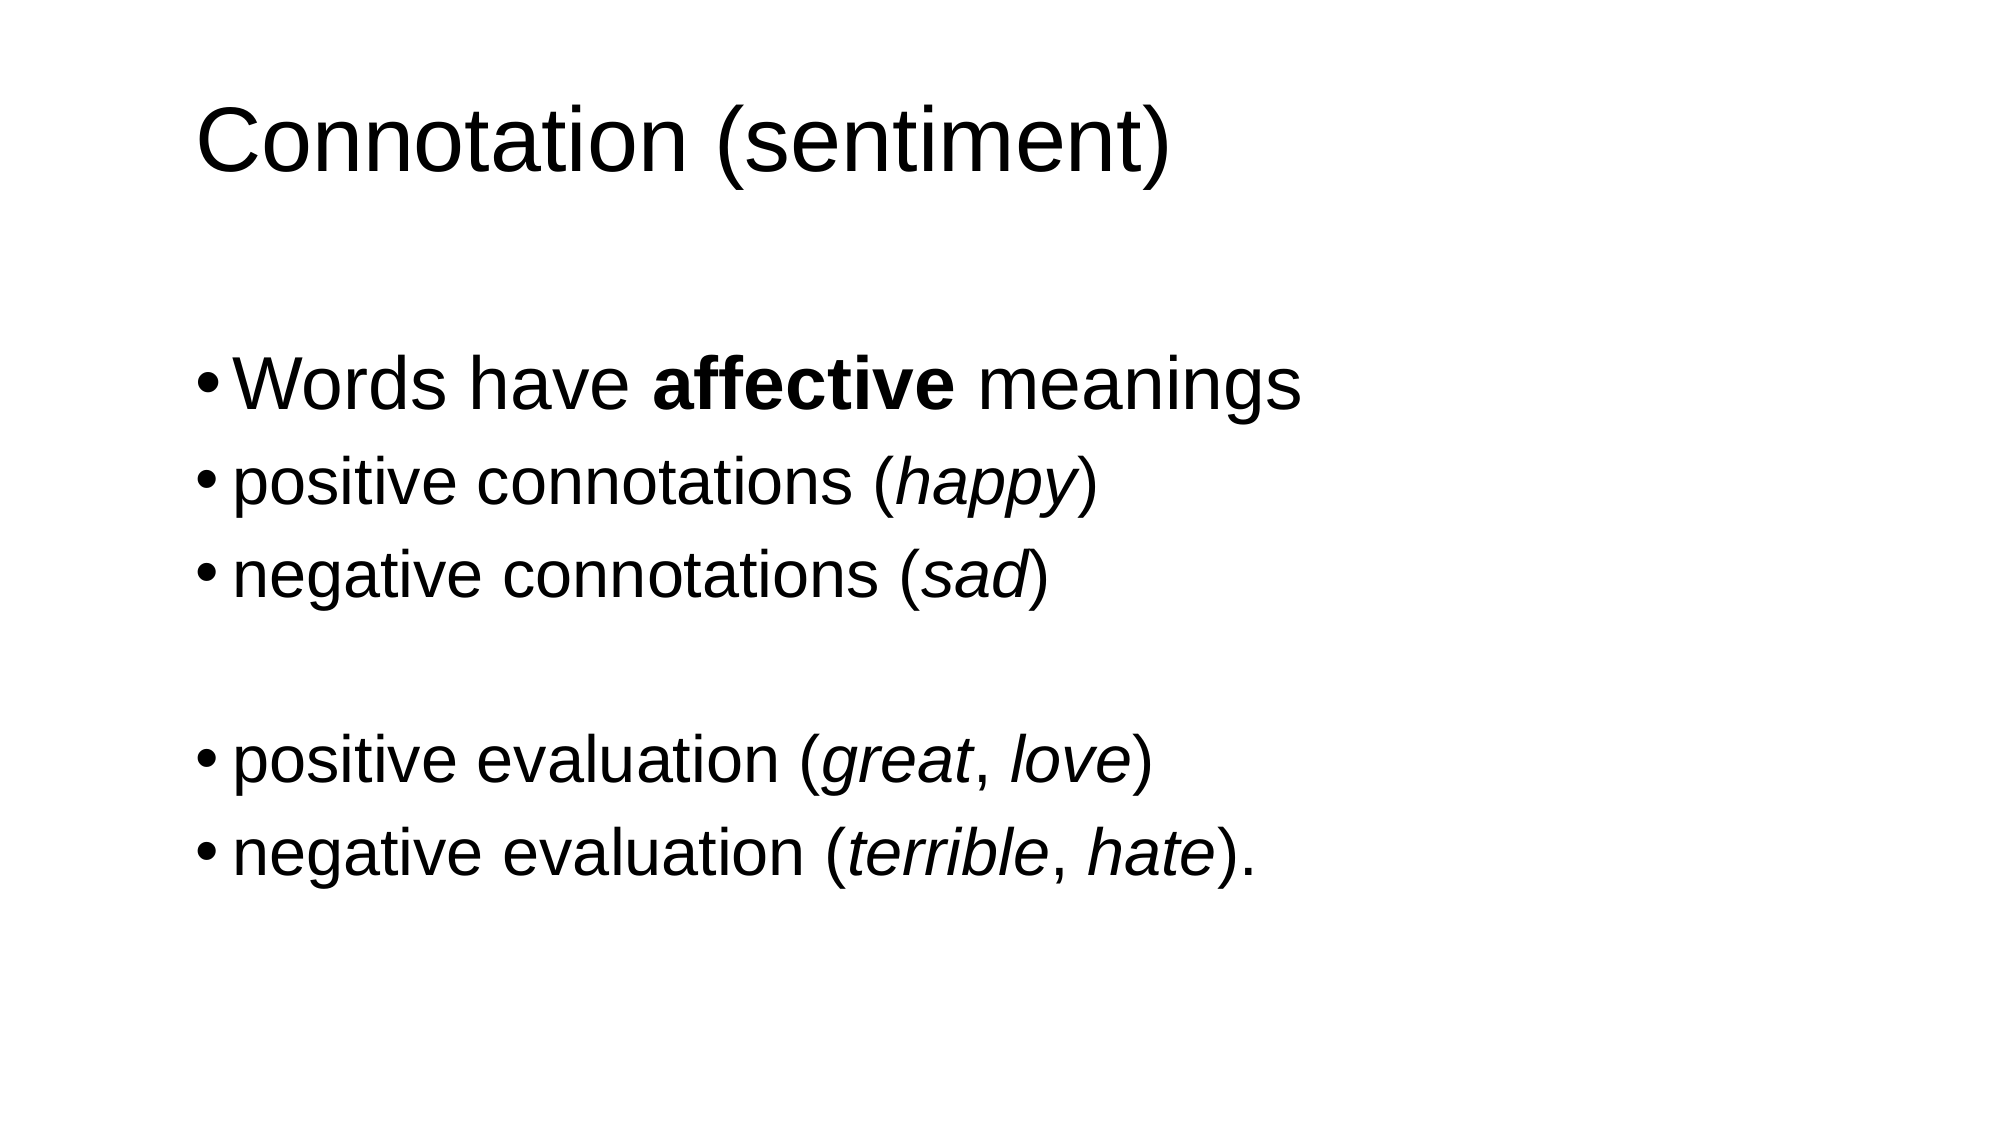

# Connotation (sentiment)
Words have affective meanings
positive connotations (happy)
negative connotations (sad)

positive evaluation (great, love)
negative evaluation (terrible, hate).